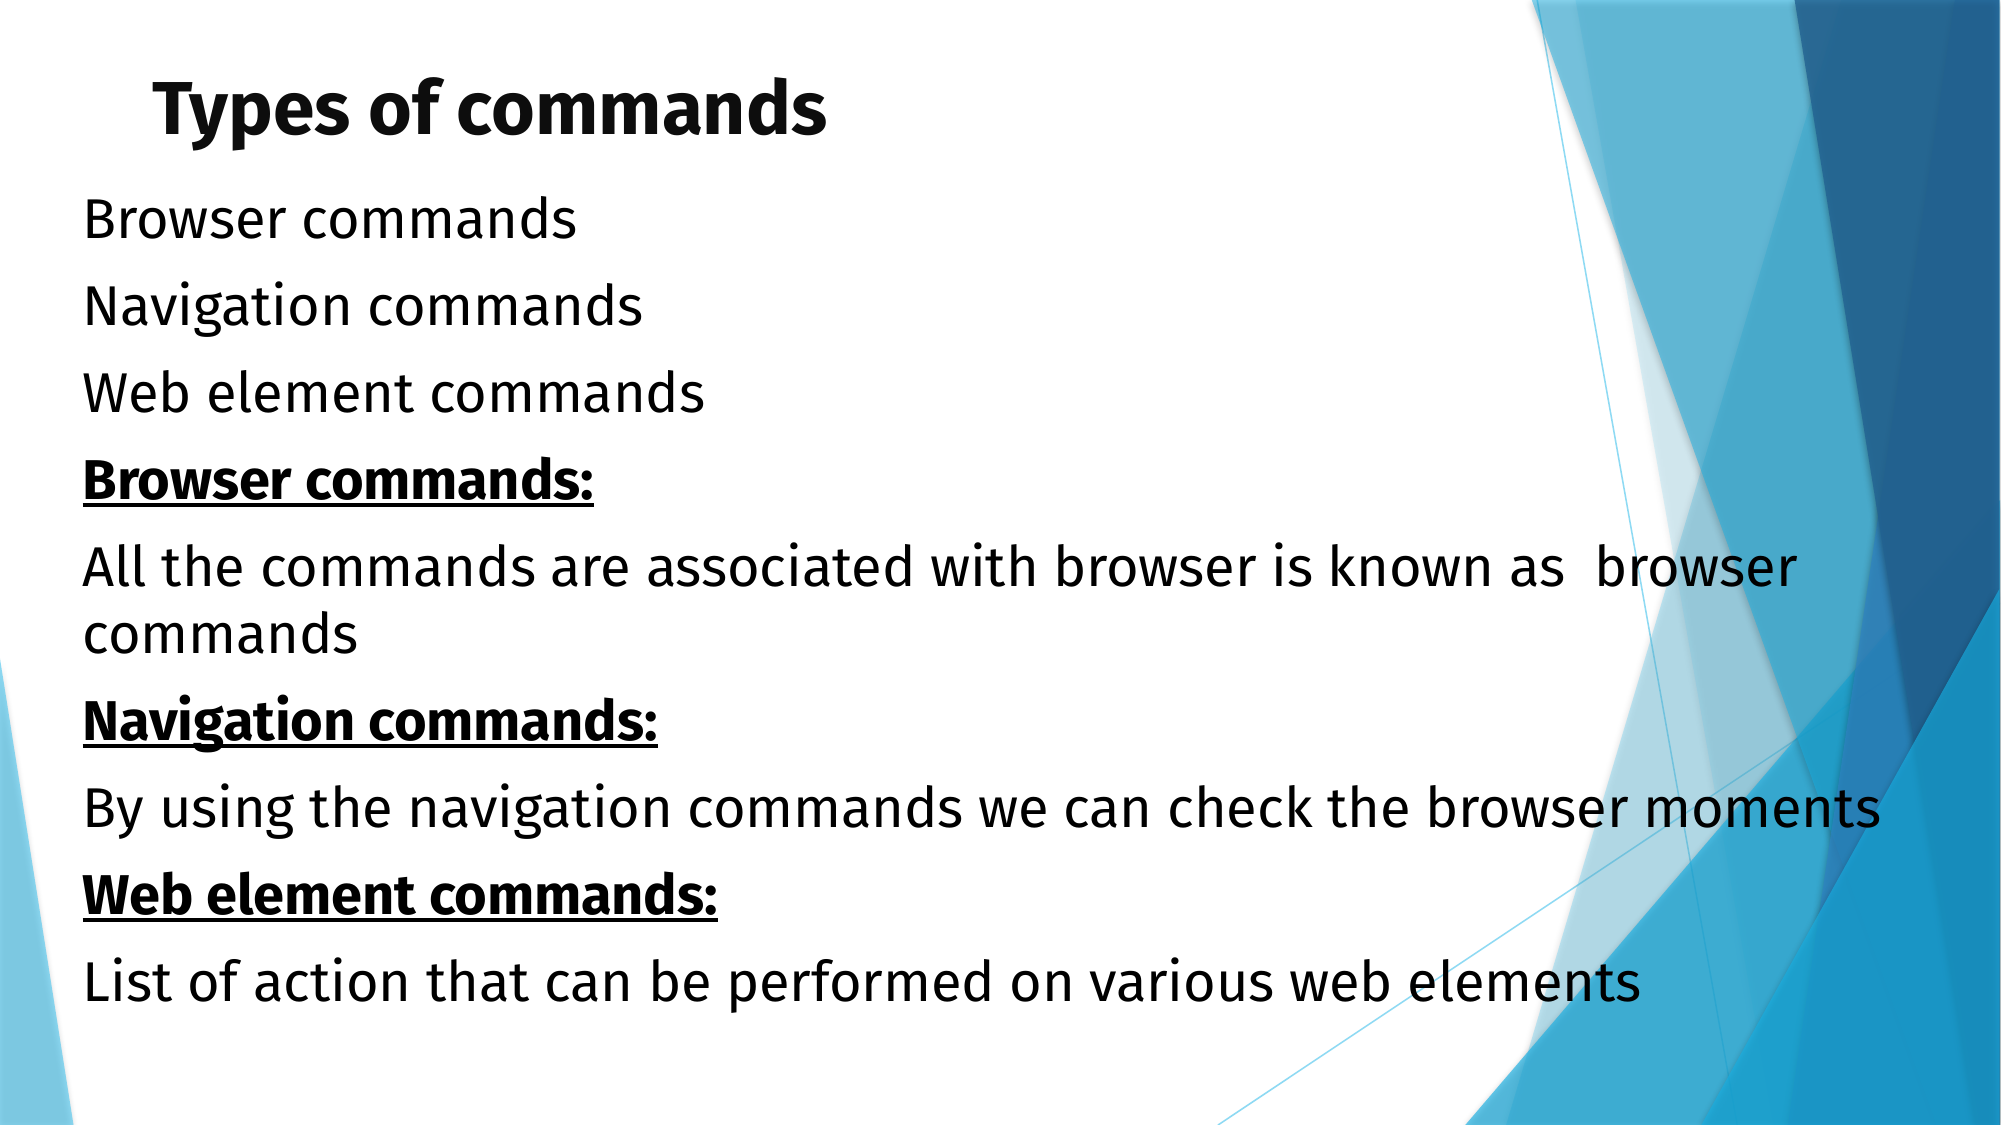

# Types of commands
Browser commands
Navigation commands
Web element commands
Browser commands:
All the commands are associated with browser is known as  browser commands
Navigation commands:
By using the navigation commands we can check the browser moments
Web element commands:
List of action that can be performed on various web elements